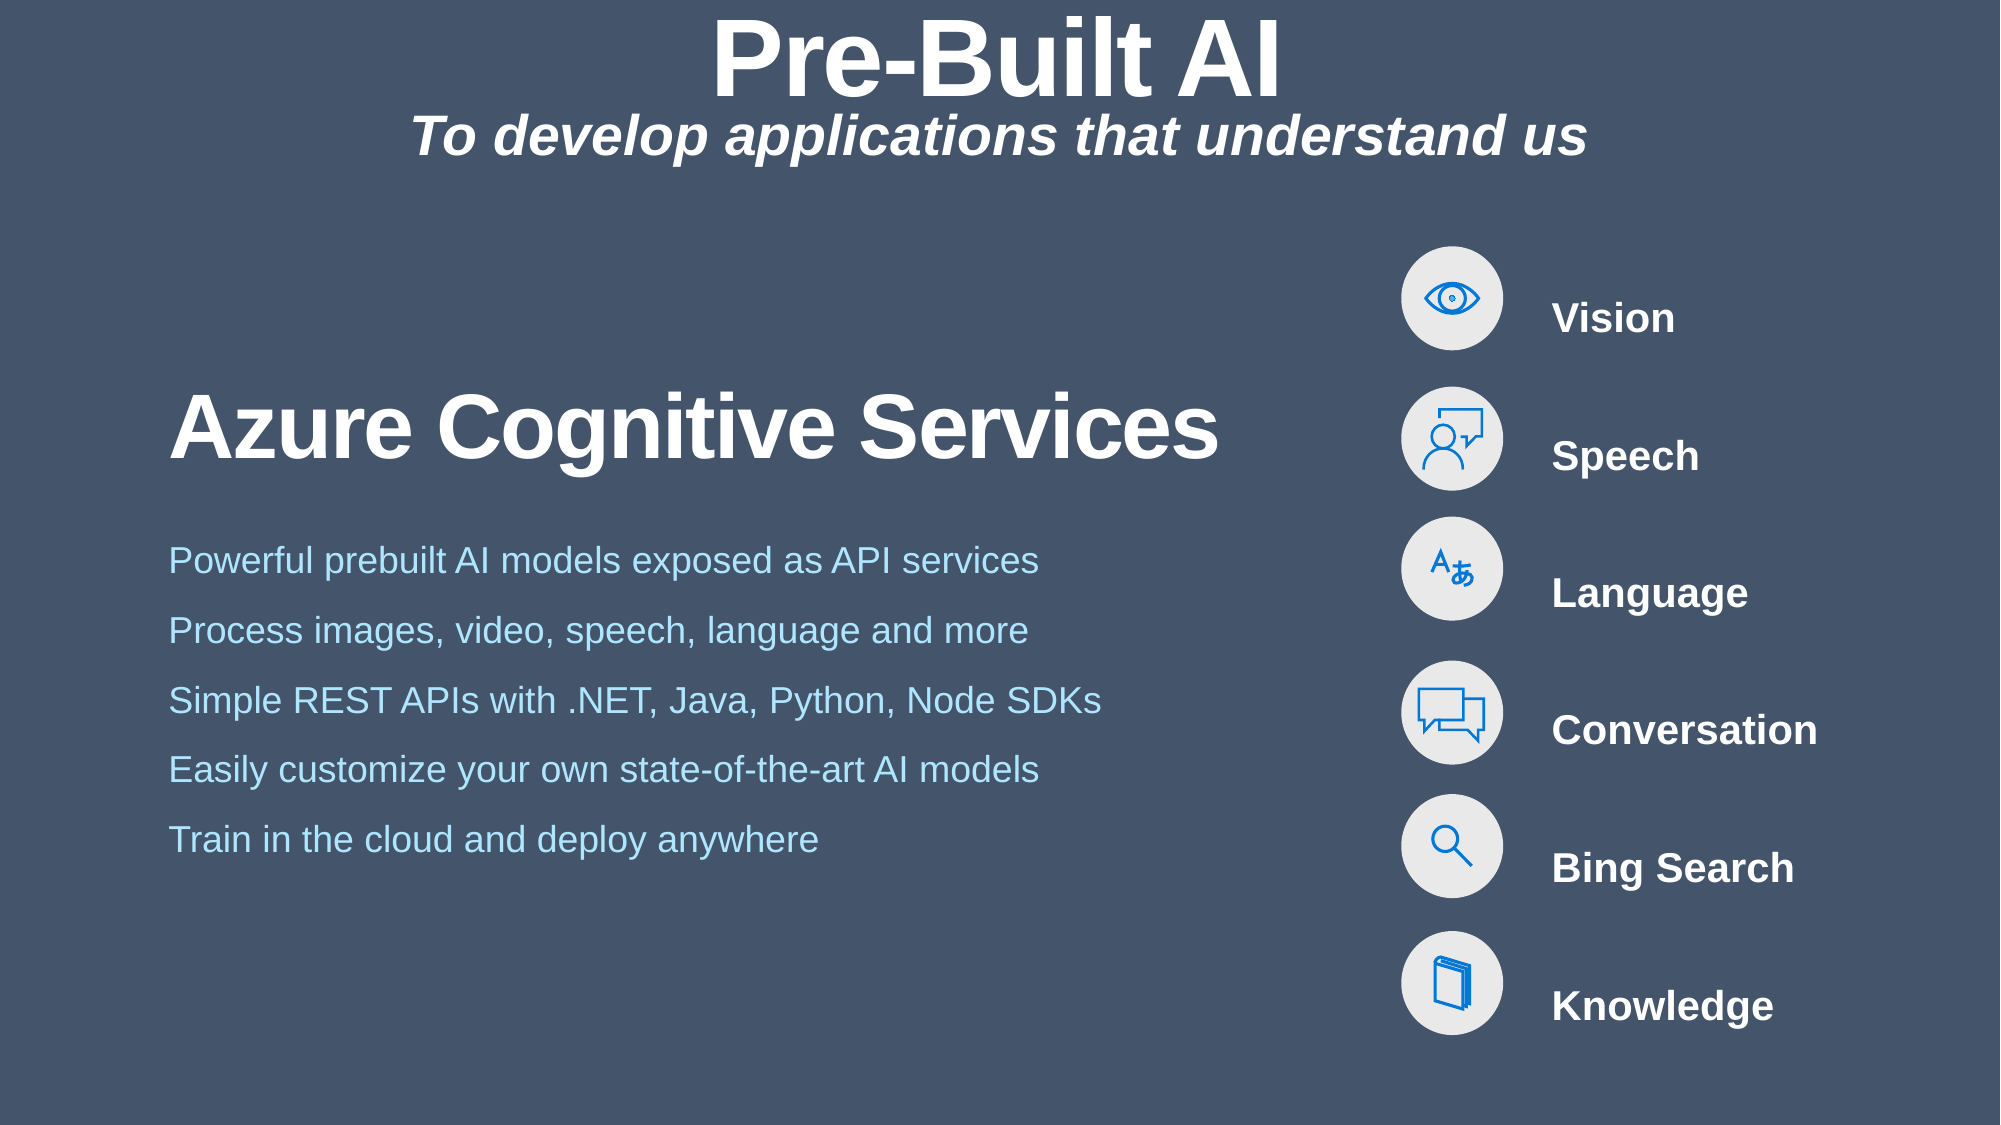

Pre-Built AI
To develop applications that understand us
Vision
Speech
Language
Conversation
Bing Search
Knowledge

Azure Cognitive Services
Powerful prebuilt AI models exposed as API services
Process images, video, speech, language and more
Simple REST APIs with .NET, Java, Python, Node SDKs
Easily customize your own state-of-the-art AI models
Train in the cloud and deploy anywhere